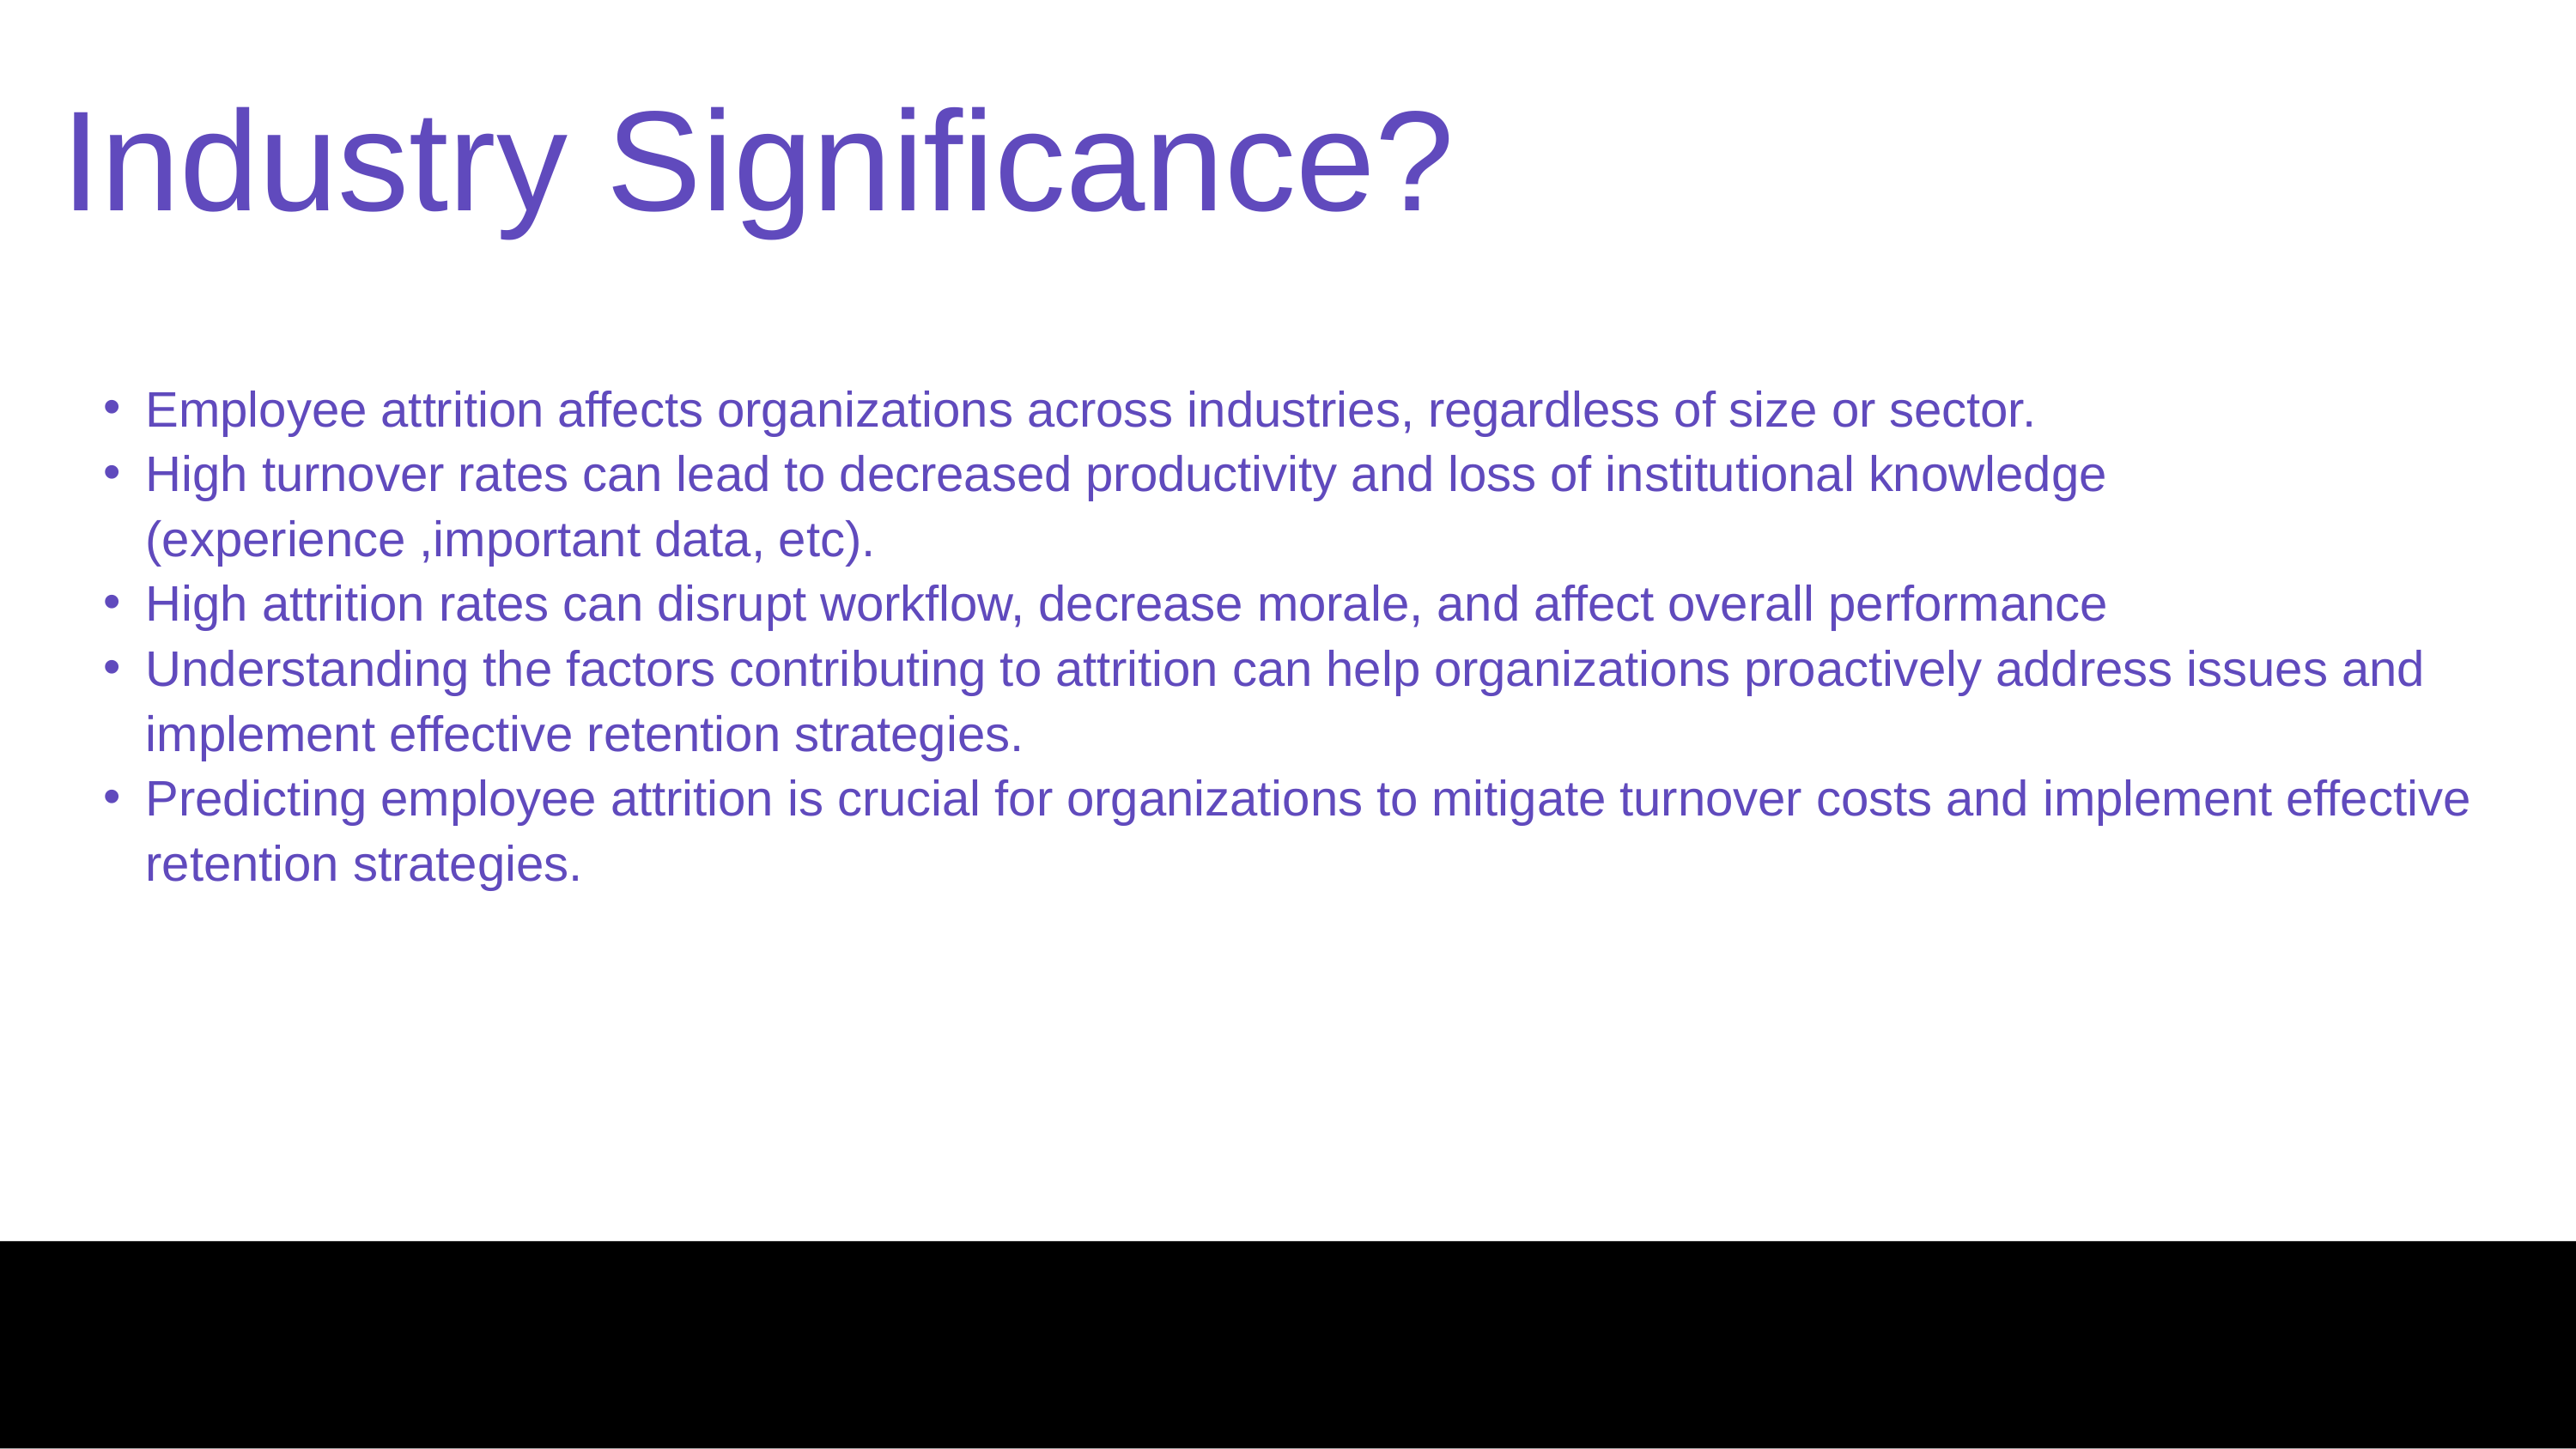

Industry Significance?

Employee attrition affects organizations across industries, regardless of size or sector.
High turnover rates can lead to decreased productivity and loss of institutional knowledge (experience ,important data, etc).
High attrition rates can disrupt workflow, decrease morale, and affect overall performance
Understanding the factors contributing to attrition can help organizations proactively address issues and implement effective retention strategies.
Predicting employee attrition is crucial for organizations to mitigate turnover costs and implement effective retention strategies.